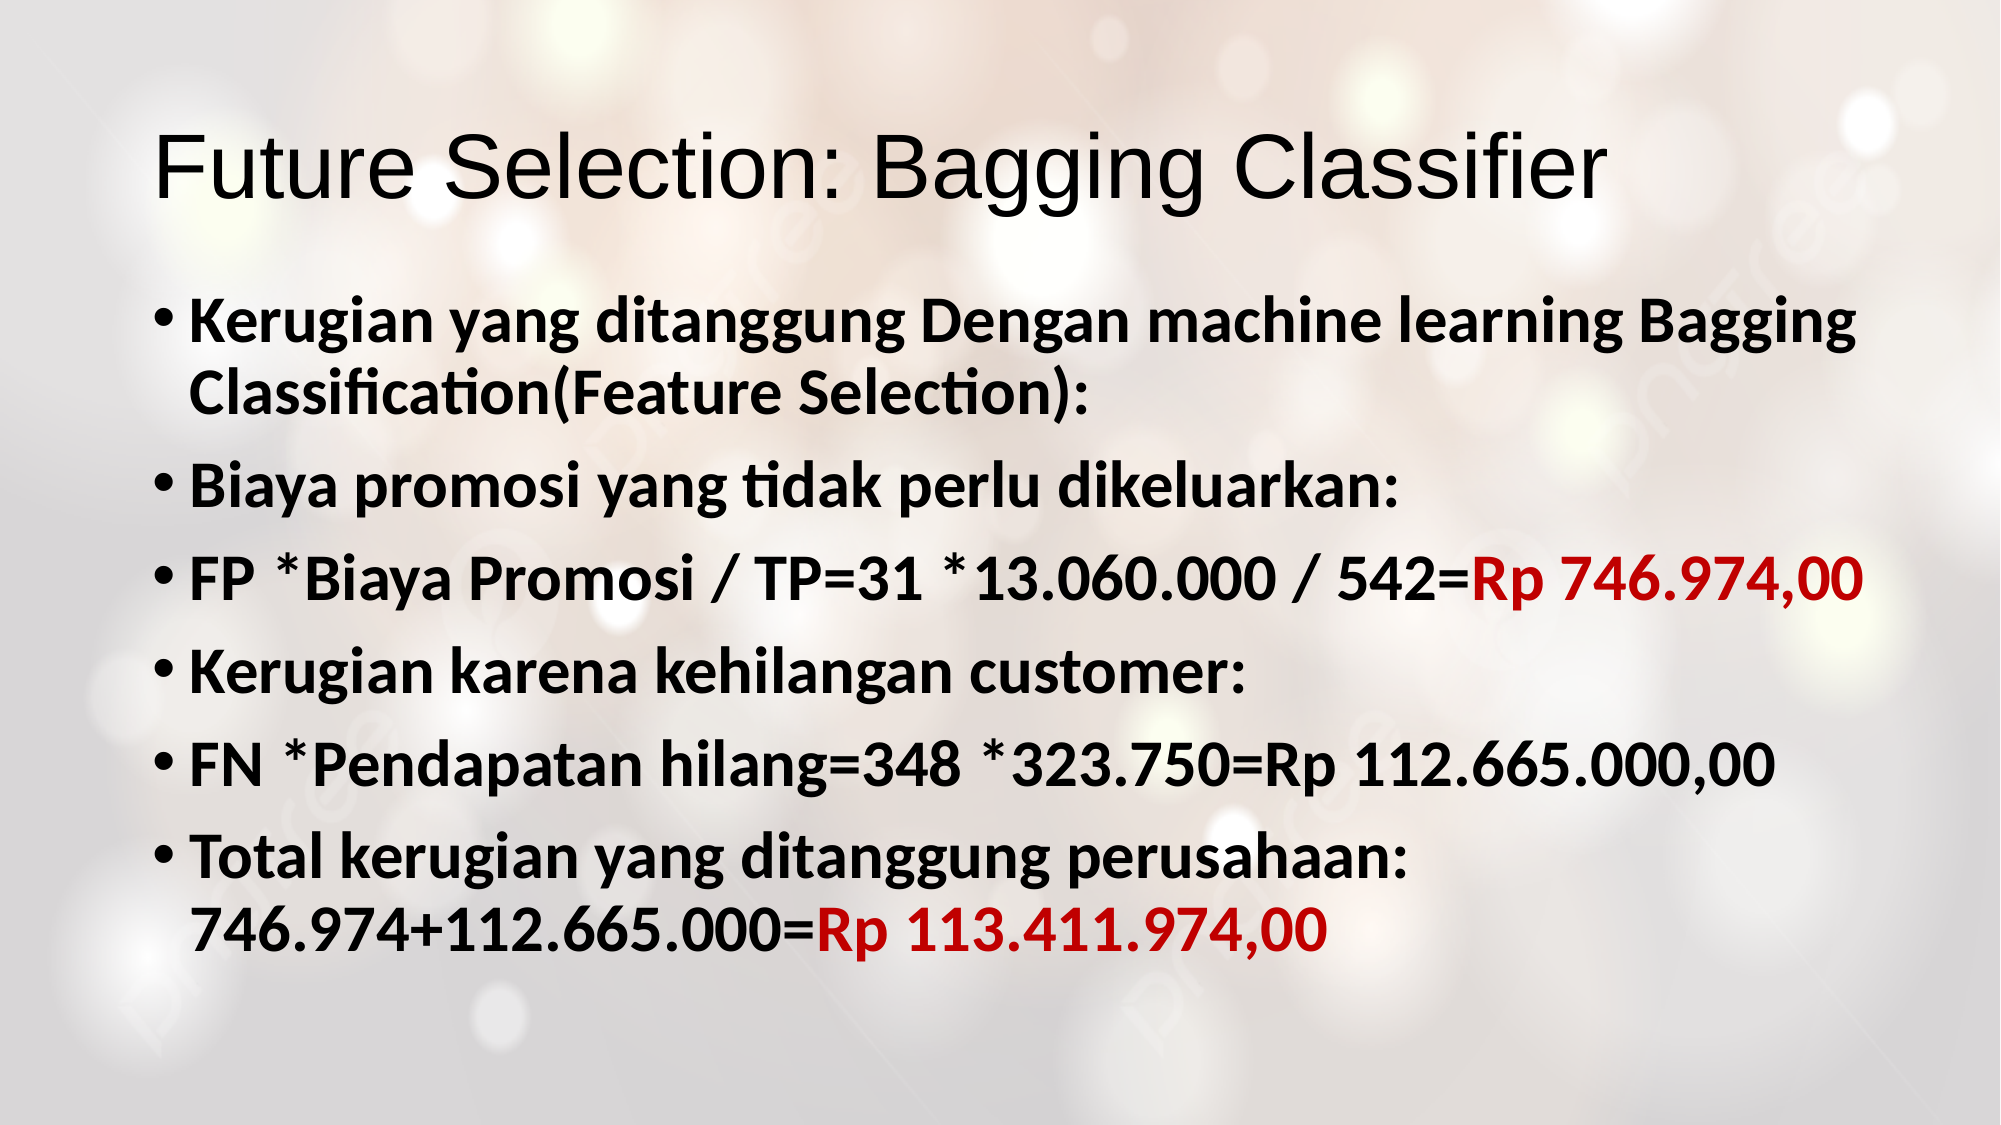

# Future Selection: Bagging Classifier
Kerugian yang ditanggung Dengan machine learning Bagging Classification(Feature Selection):
Biaya promosi yang tidak perlu dikeluarkan:
FP *Biaya Promosi / TP=31 *13.060.000 / 542=Rp 746.974,00
Kerugian karena kehilangan customer:
FN *Pendapatan hilang=348 *323.750=Rp 112.665.000,00
Total kerugian yang ditanggung perusahaan: 746.974+112.665.000=Rp 113.411.974,00